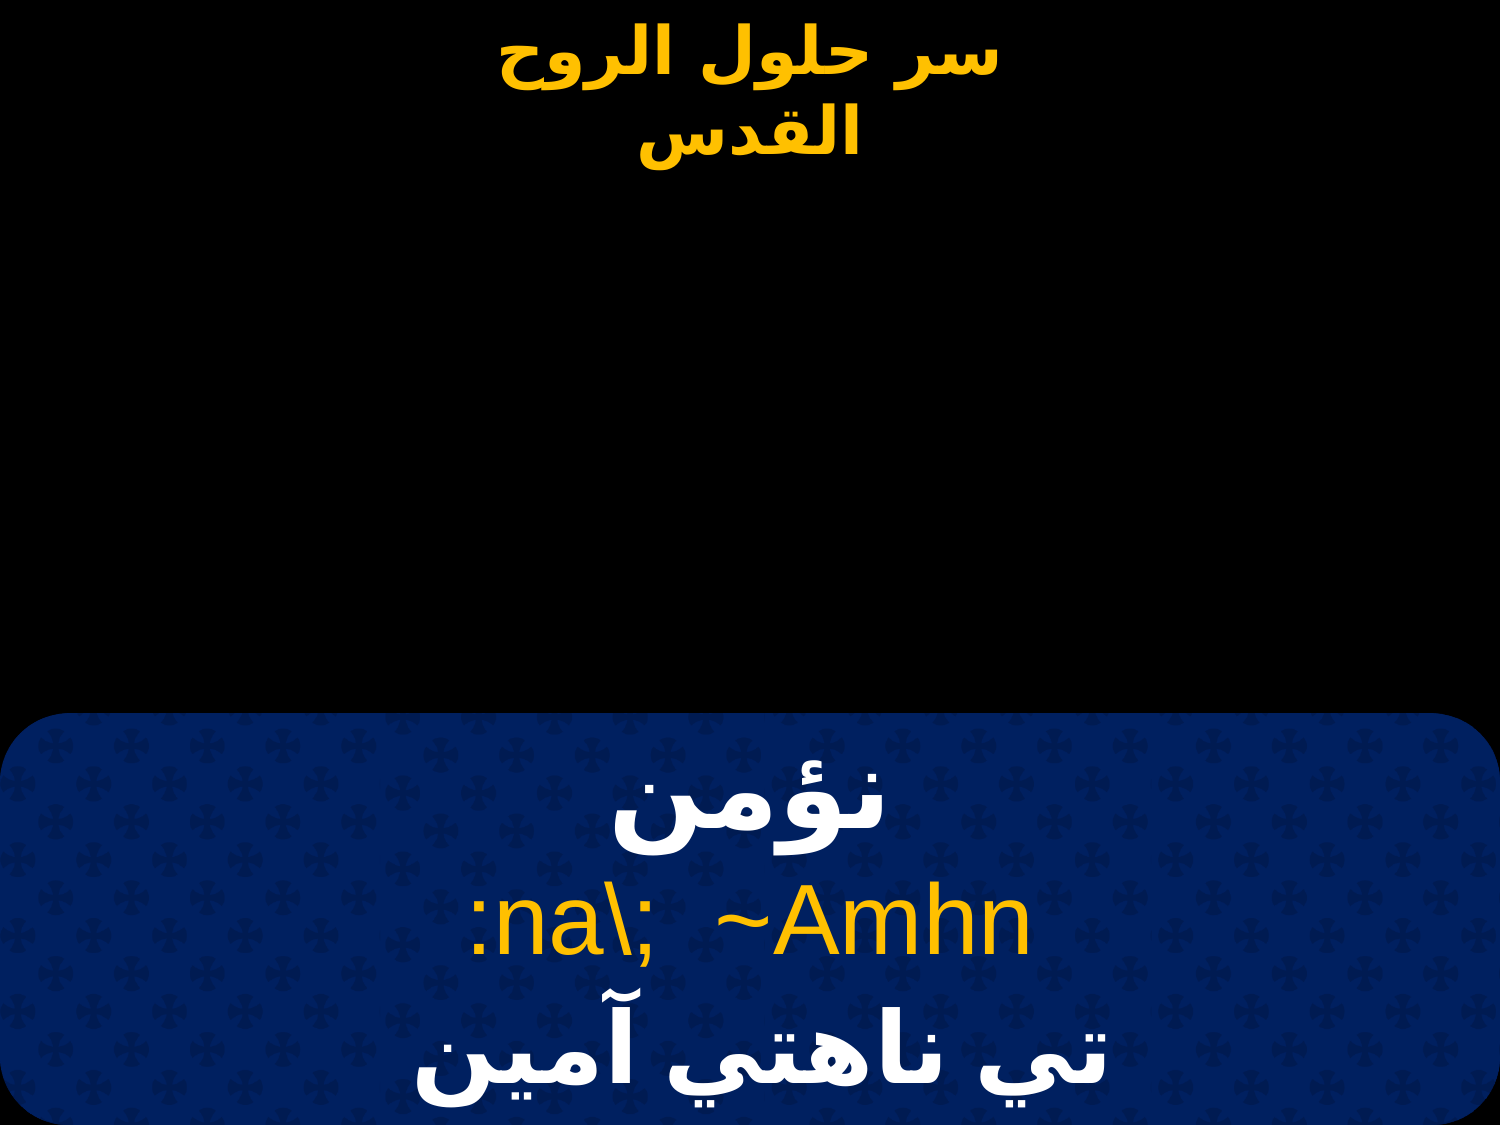

# نؤمن
:na\;  ~Amhn
تي ناهتي آمين